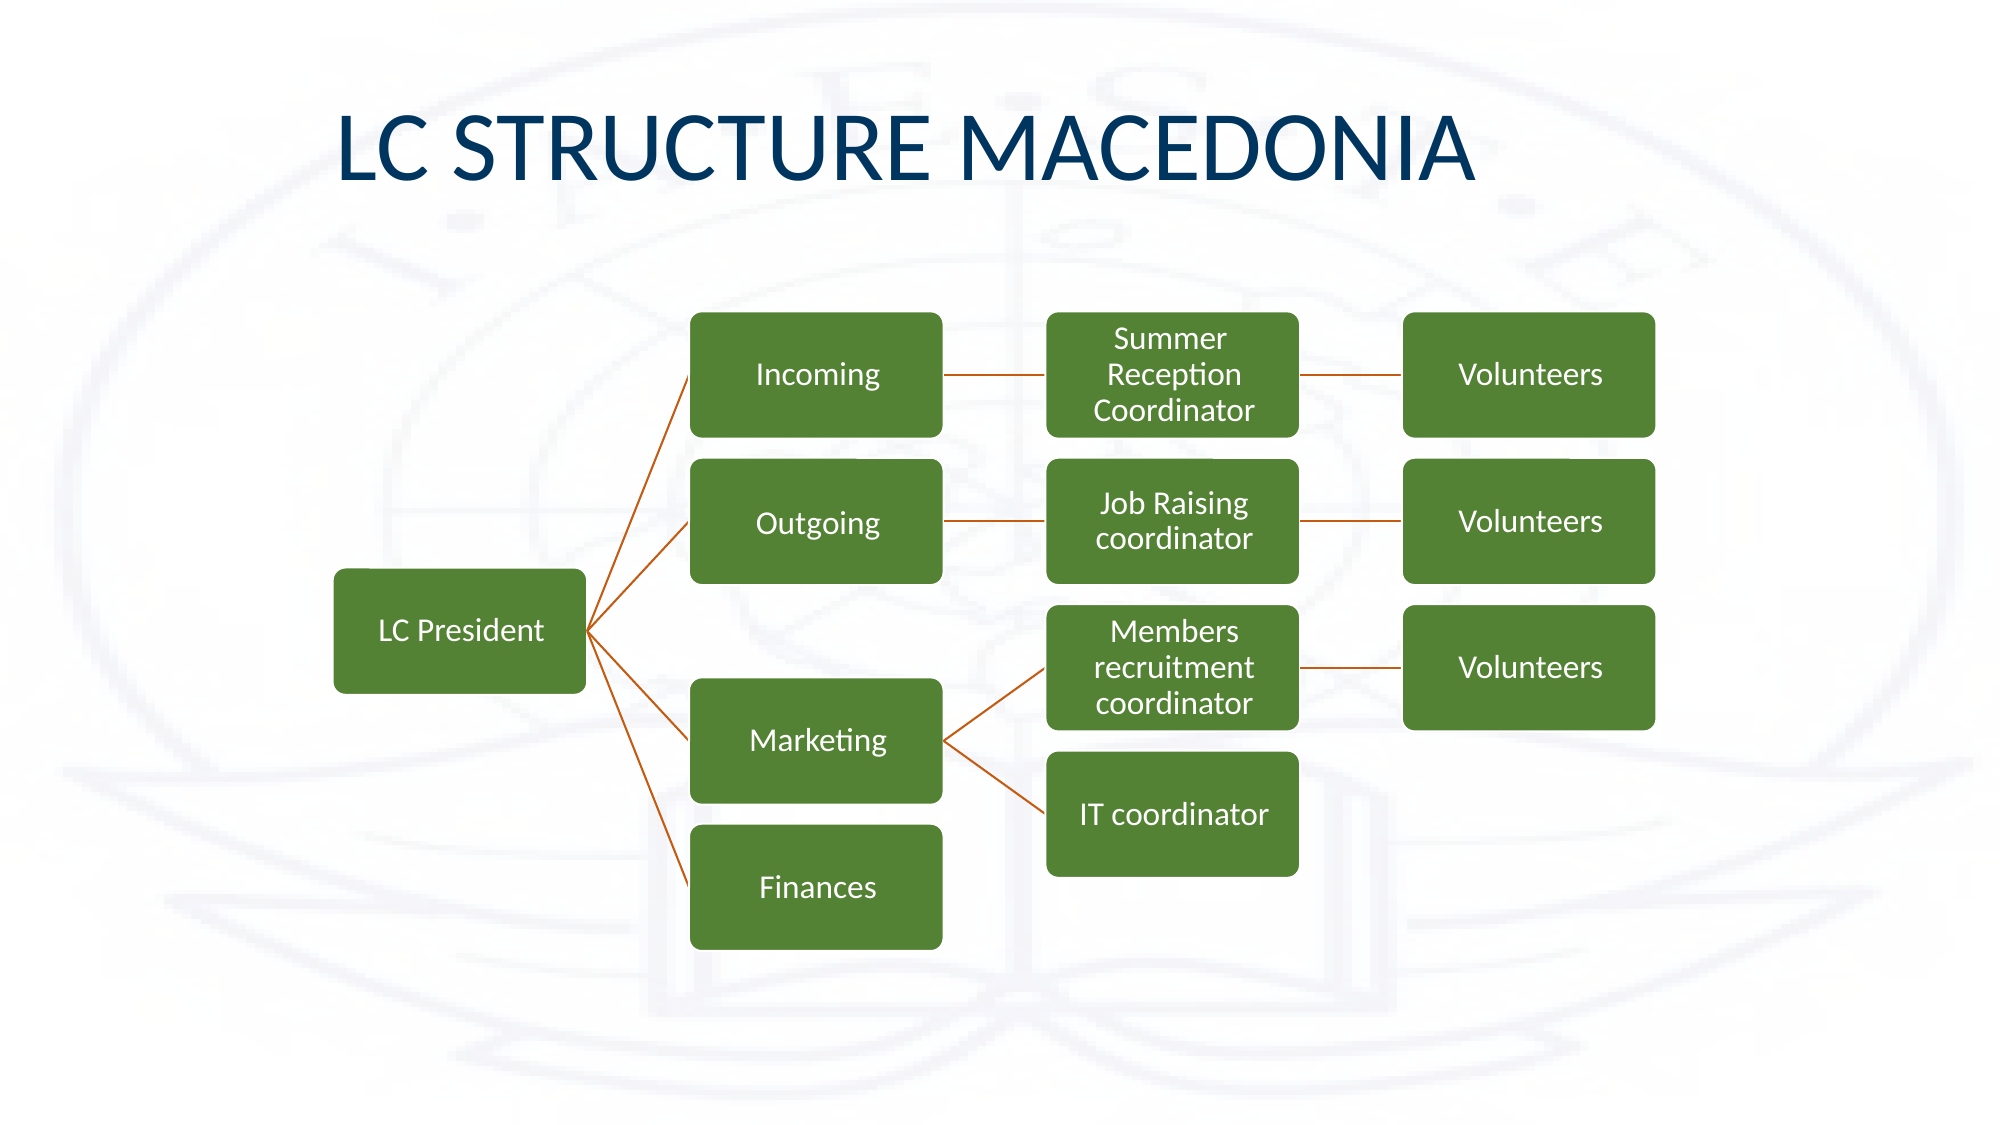

LC STRUCTURE MACEDONIA
LC President

Incoming

Summer  Reception Coordinator

Volunteers

Outgoing

Job Raising coordinator

Volunteers

Marketing

Members recruitment coordinator

Volunteers

IT coordinator

Finances